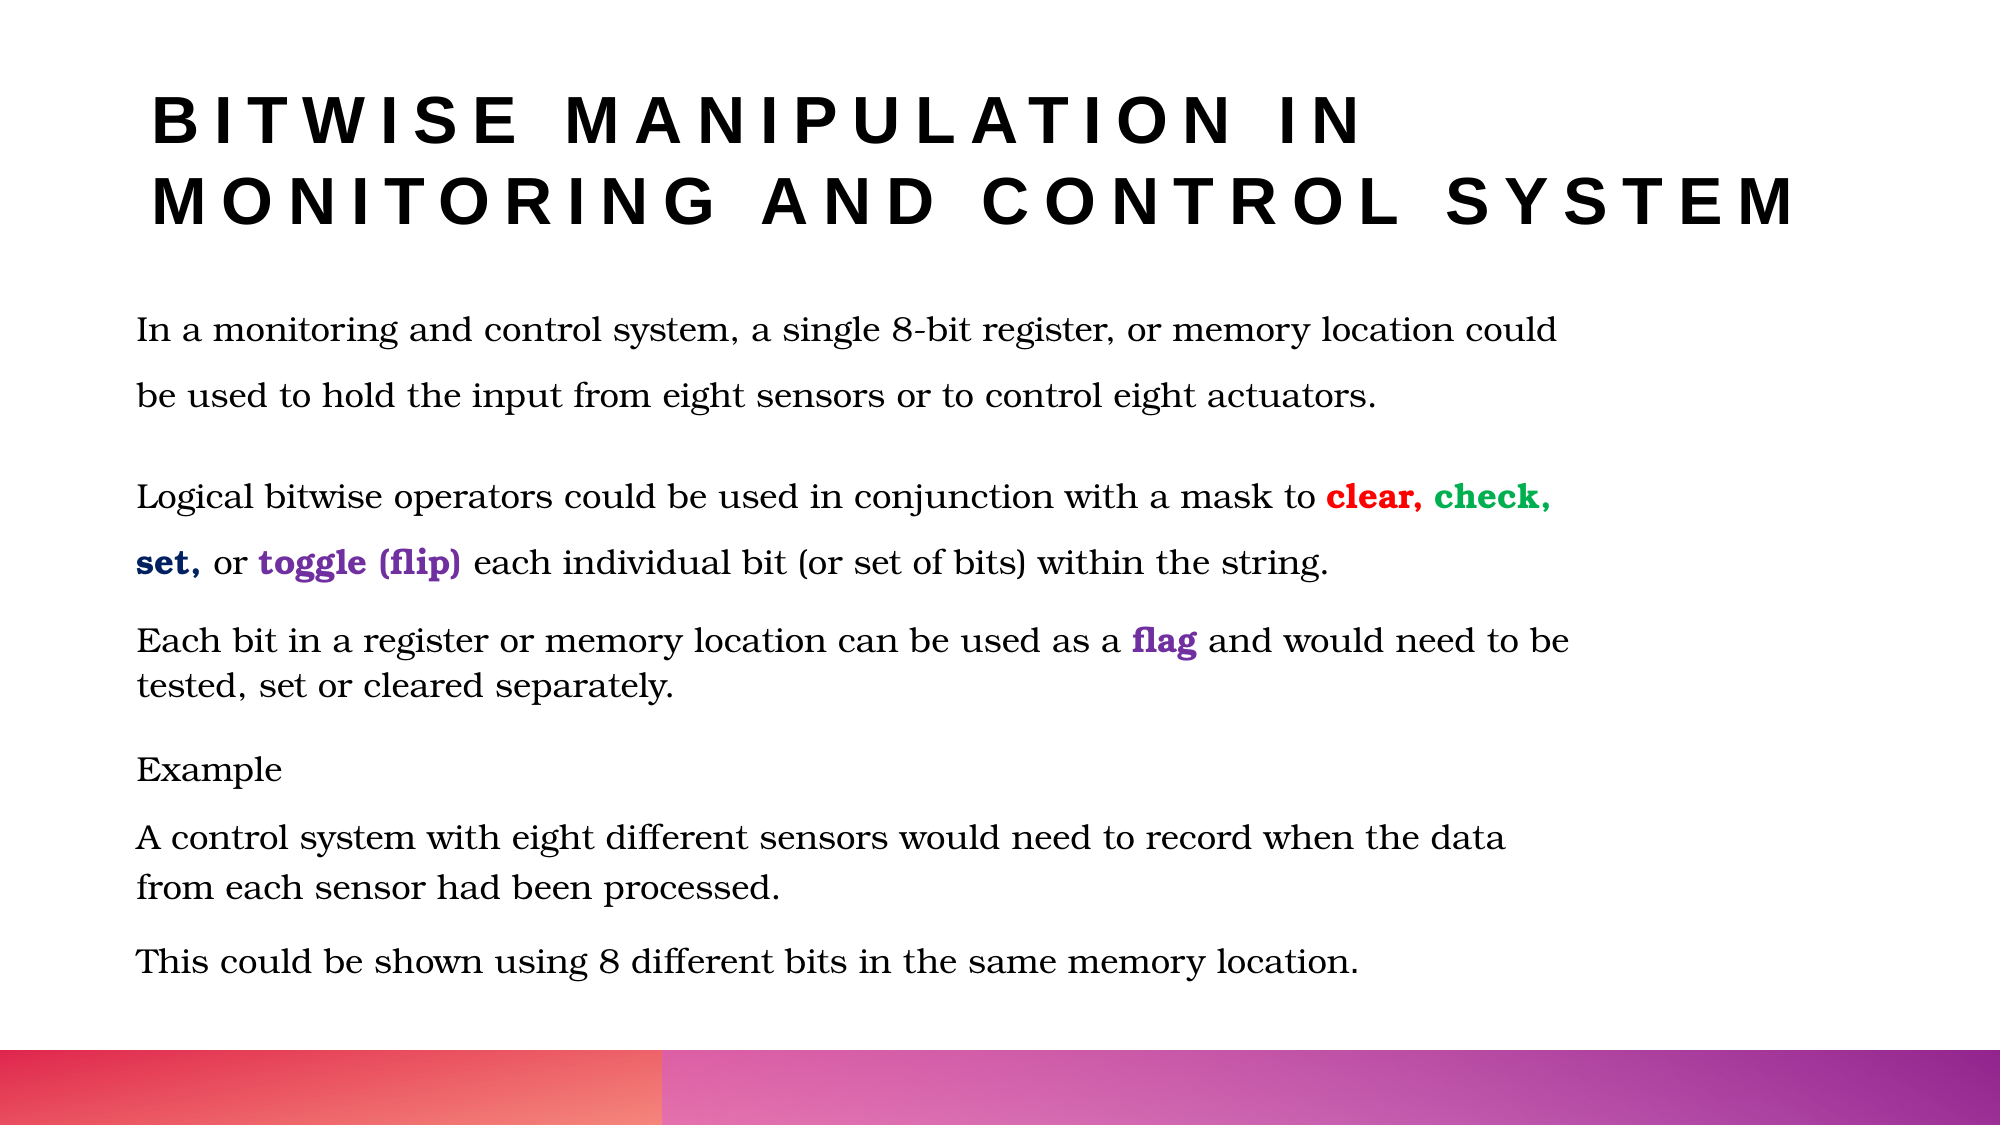

# Bitwise Manipulation in monitoring and control system
In a monitoring and control system, a single 8-bit register, or memory location could be used to hold the input from eight sensors or to control eight actuators.
Logical bitwise operators could be used in conjunction with a mask to clear, check, set, or toggle (flip) each individual bit (or set of bits) within the string.
Each bit in a register or memory location can be used as a flag and would need to be tested, set or cleared separately.
Example
A control system with eight different sensors would need to record when the data from each sensor had been processed.
This could be shown using 8 different bits in the same memory location.